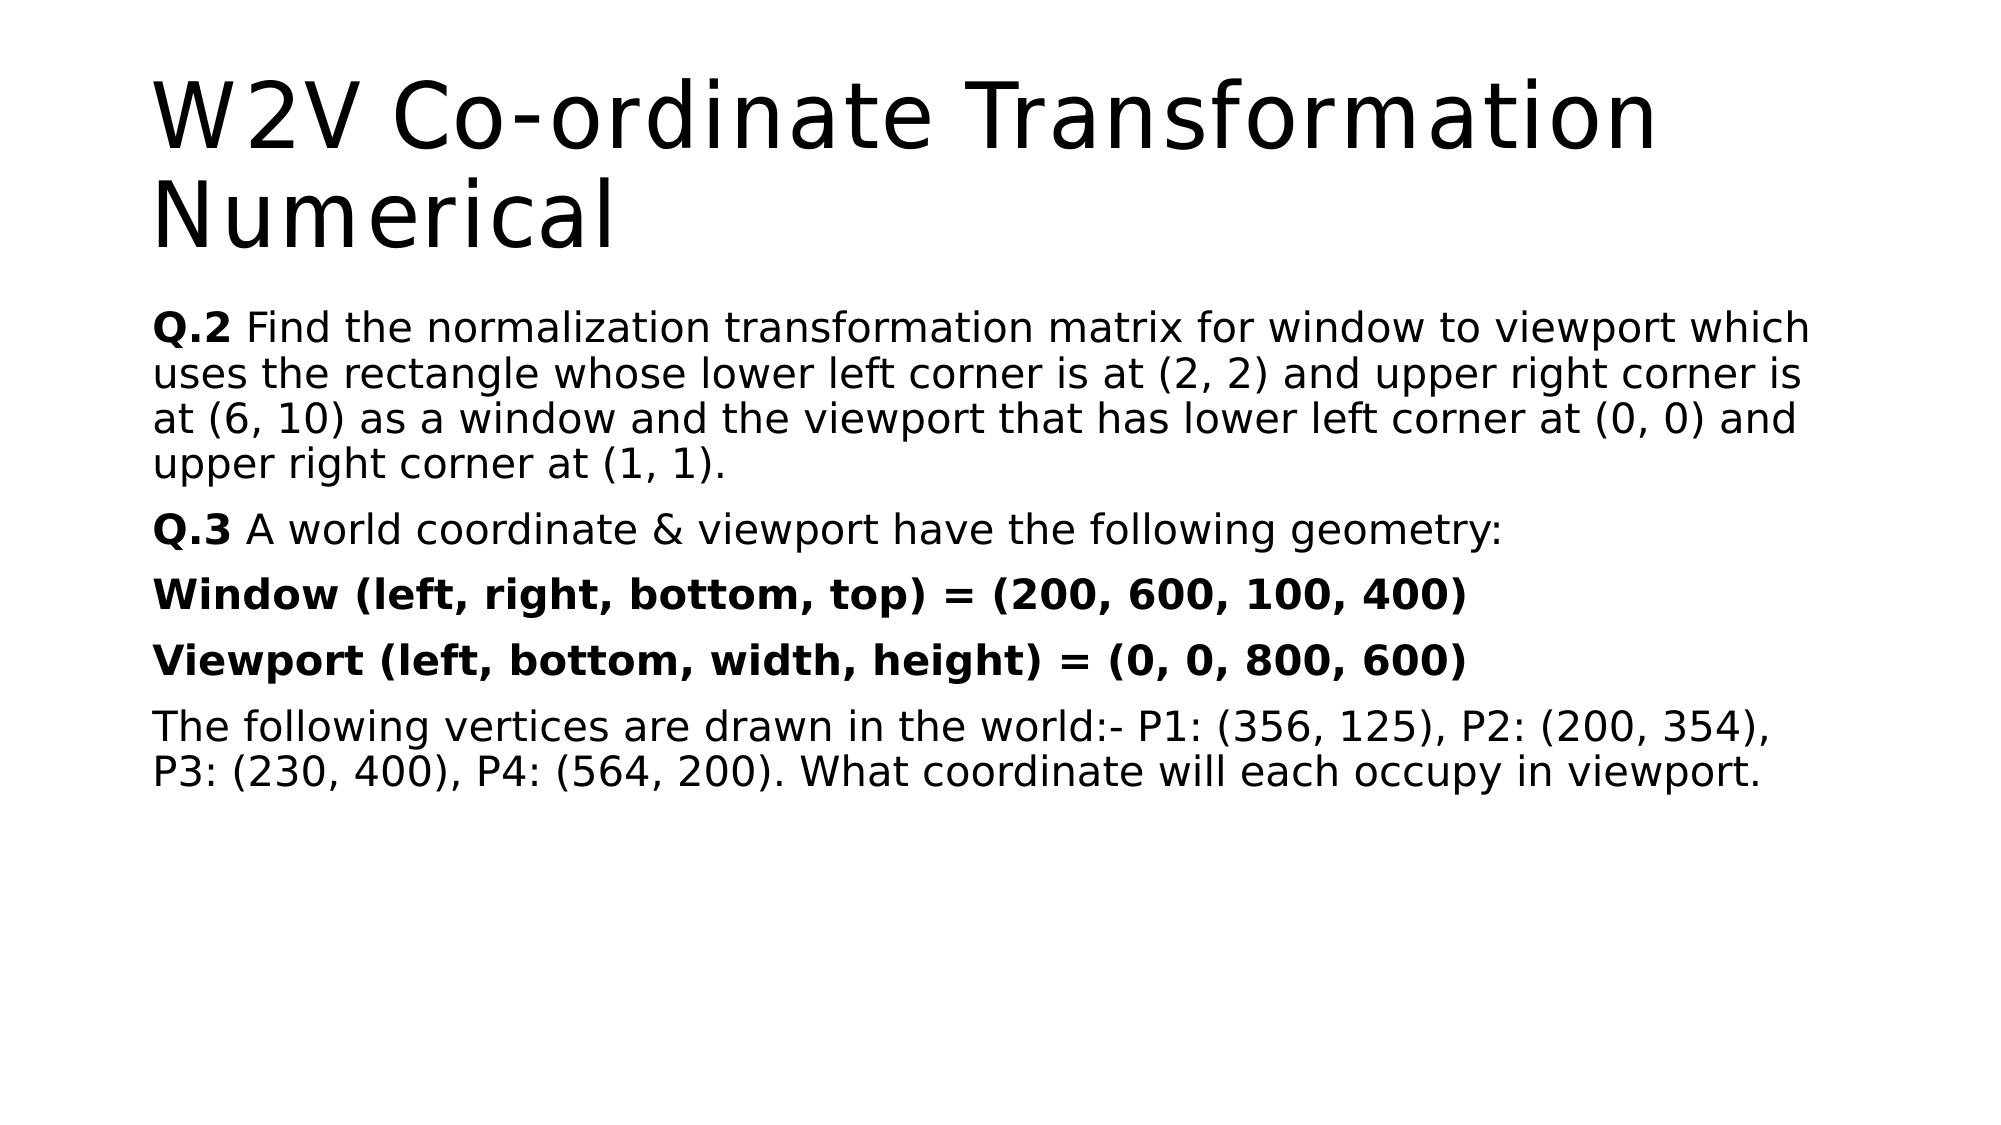

# W2V Co-ordinate Transformation Numerical
Q.2 Find the normalization transformation matrix for window to viewport which uses the rectangle whose lower left corner is at (2, 2) and upper right corner is at (6, 10) as a window and the viewport that has lower left corner at (0, 0) and upper right corner at (1, 1).
Q.3 A world coordinate & viewport have the following geometry:
Window (left, right, bottom, top) = (200, 600, 100, 400)
Viewport (left, bottom, width, height) = (0, 0, 800, 600)
The following vertices are drawn in the world:- P1: (356, 125), P2: (200, 354), P3: (230, 400), P4: (564, 200). What coordinate will each occupy in viewport.